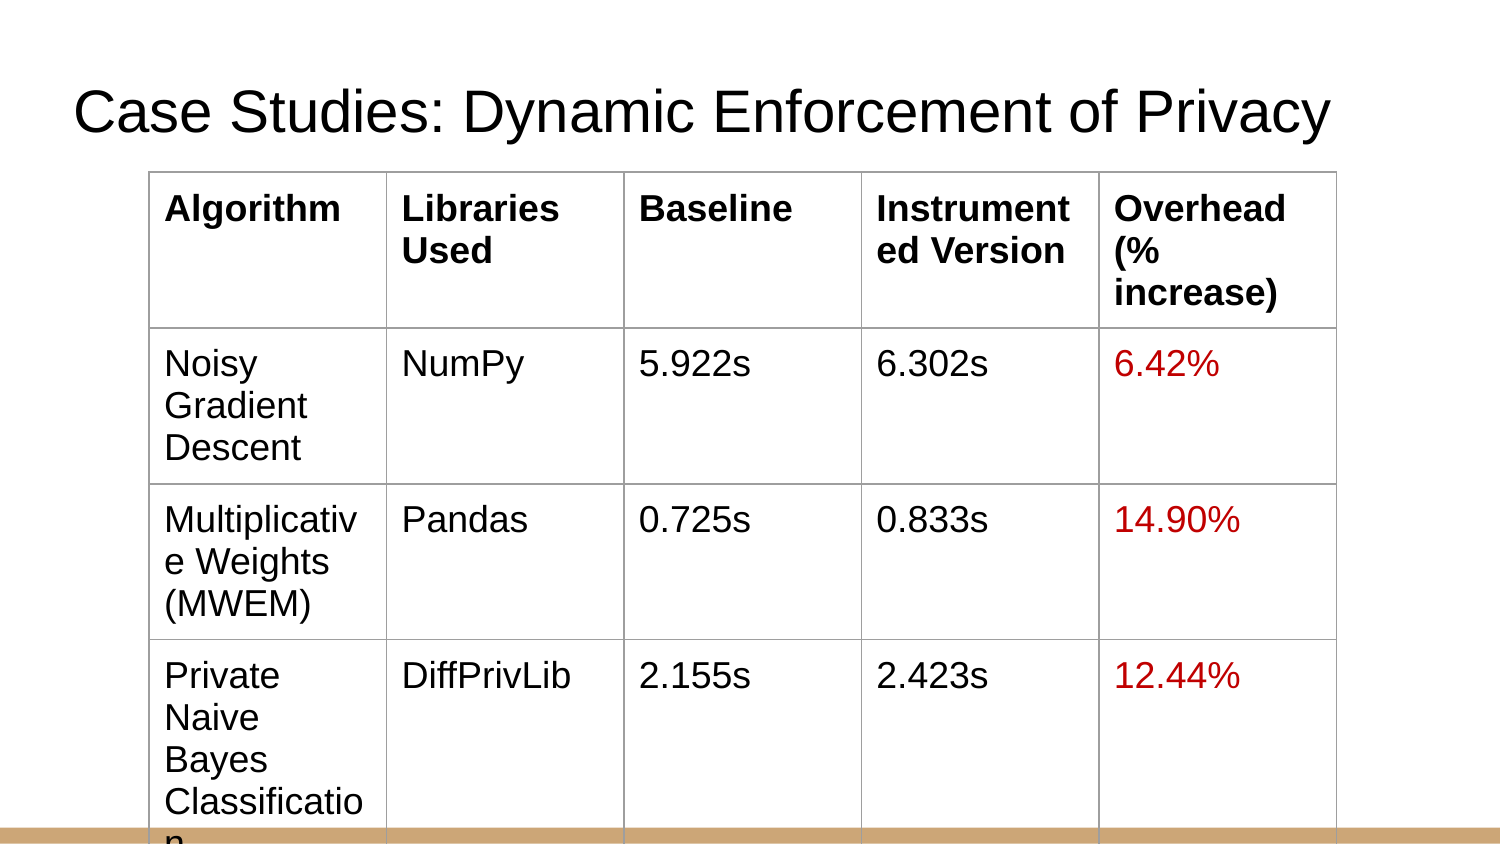

# Case Studies: Dynamic Enforcement of Privacy
| Algorithm | Libraries Used | Baseline | Instrumented Version | Overhead (% increase) |
| --- | --- | --- | --- | --- |
| Noisy Gradient Descent | NumPy | 5.922s | 6.302s | 6.42% |
| Multiplicative Weights (MWEM) | Pandas | 0.725s | 0.833s | 14.90% |
| Private Naive Bayes Classification | DiffPrivLib | 2.155s | 2.423s | 12.44% |
| Private Logistic Regression | DiffPrivLib | 2.022s | 3.161s | 56.33% |